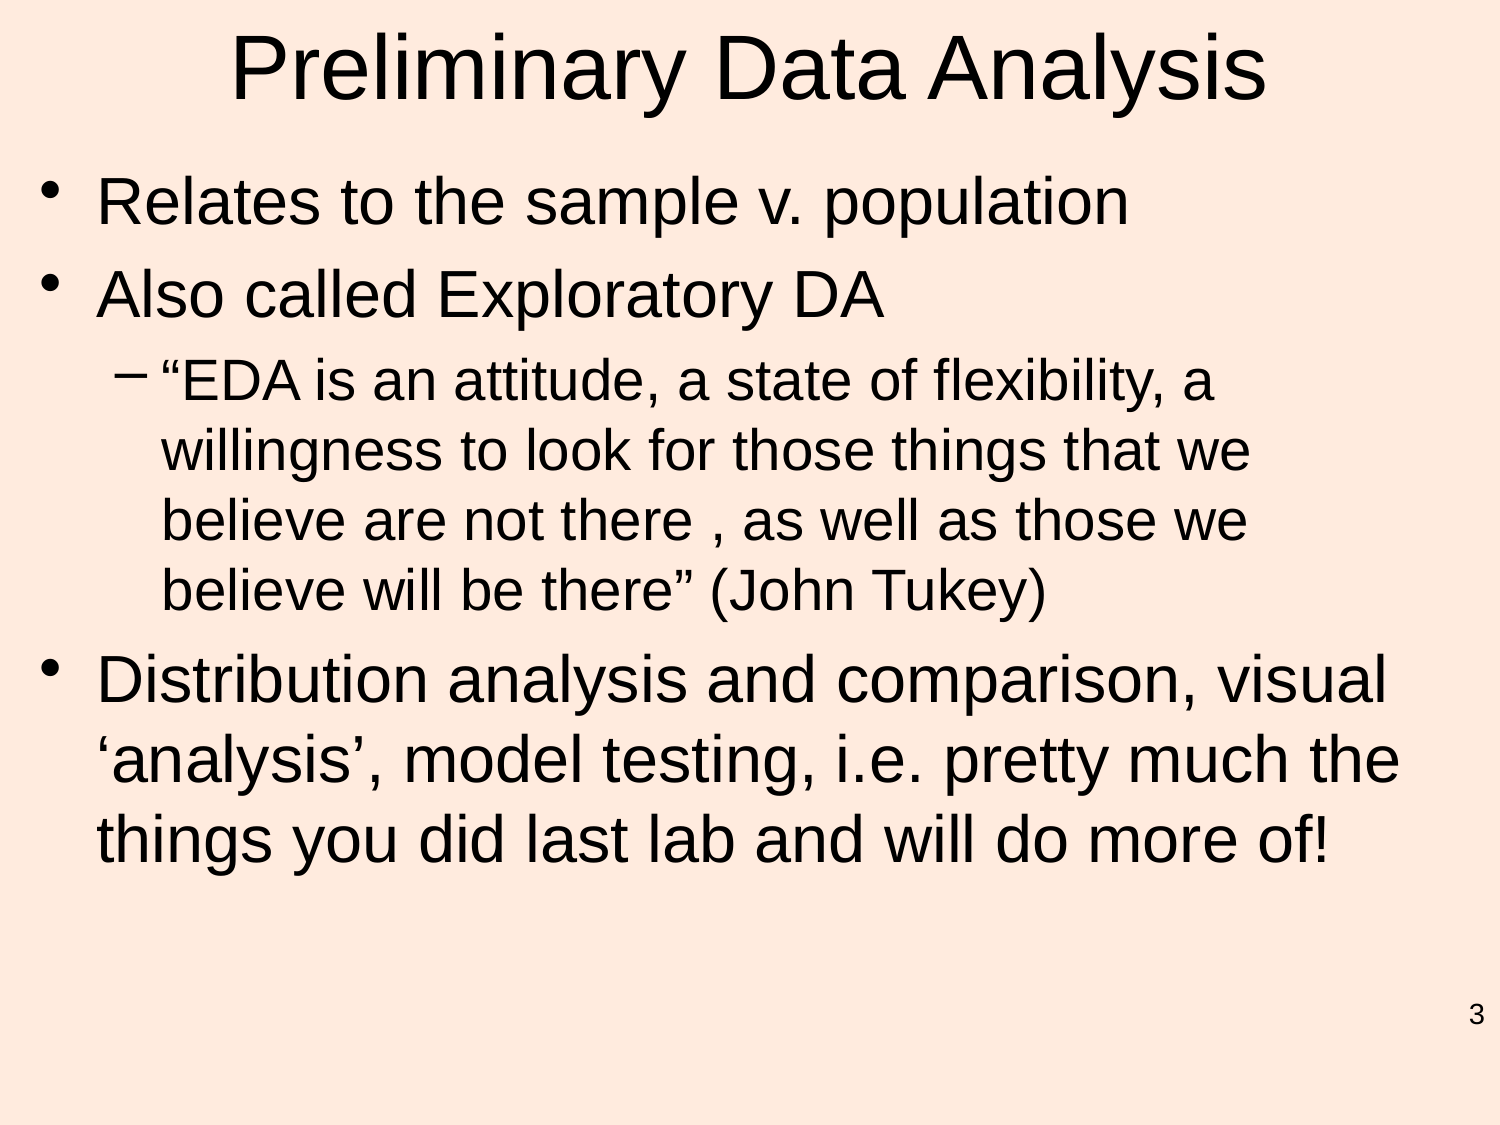

# Preliminary Data Analysis
Relates to the sample v. population
Also called Exploratory DA
“EDA is an attitude, a state of flexibility, a willingness to look for those things that we believe are not there , as well as those we believe will be there” (John Tukey)
Distribution analysis and comparison, visual ‘analysis’, model testing, i.e. pretty much the things you did last lab and will do more of!
3